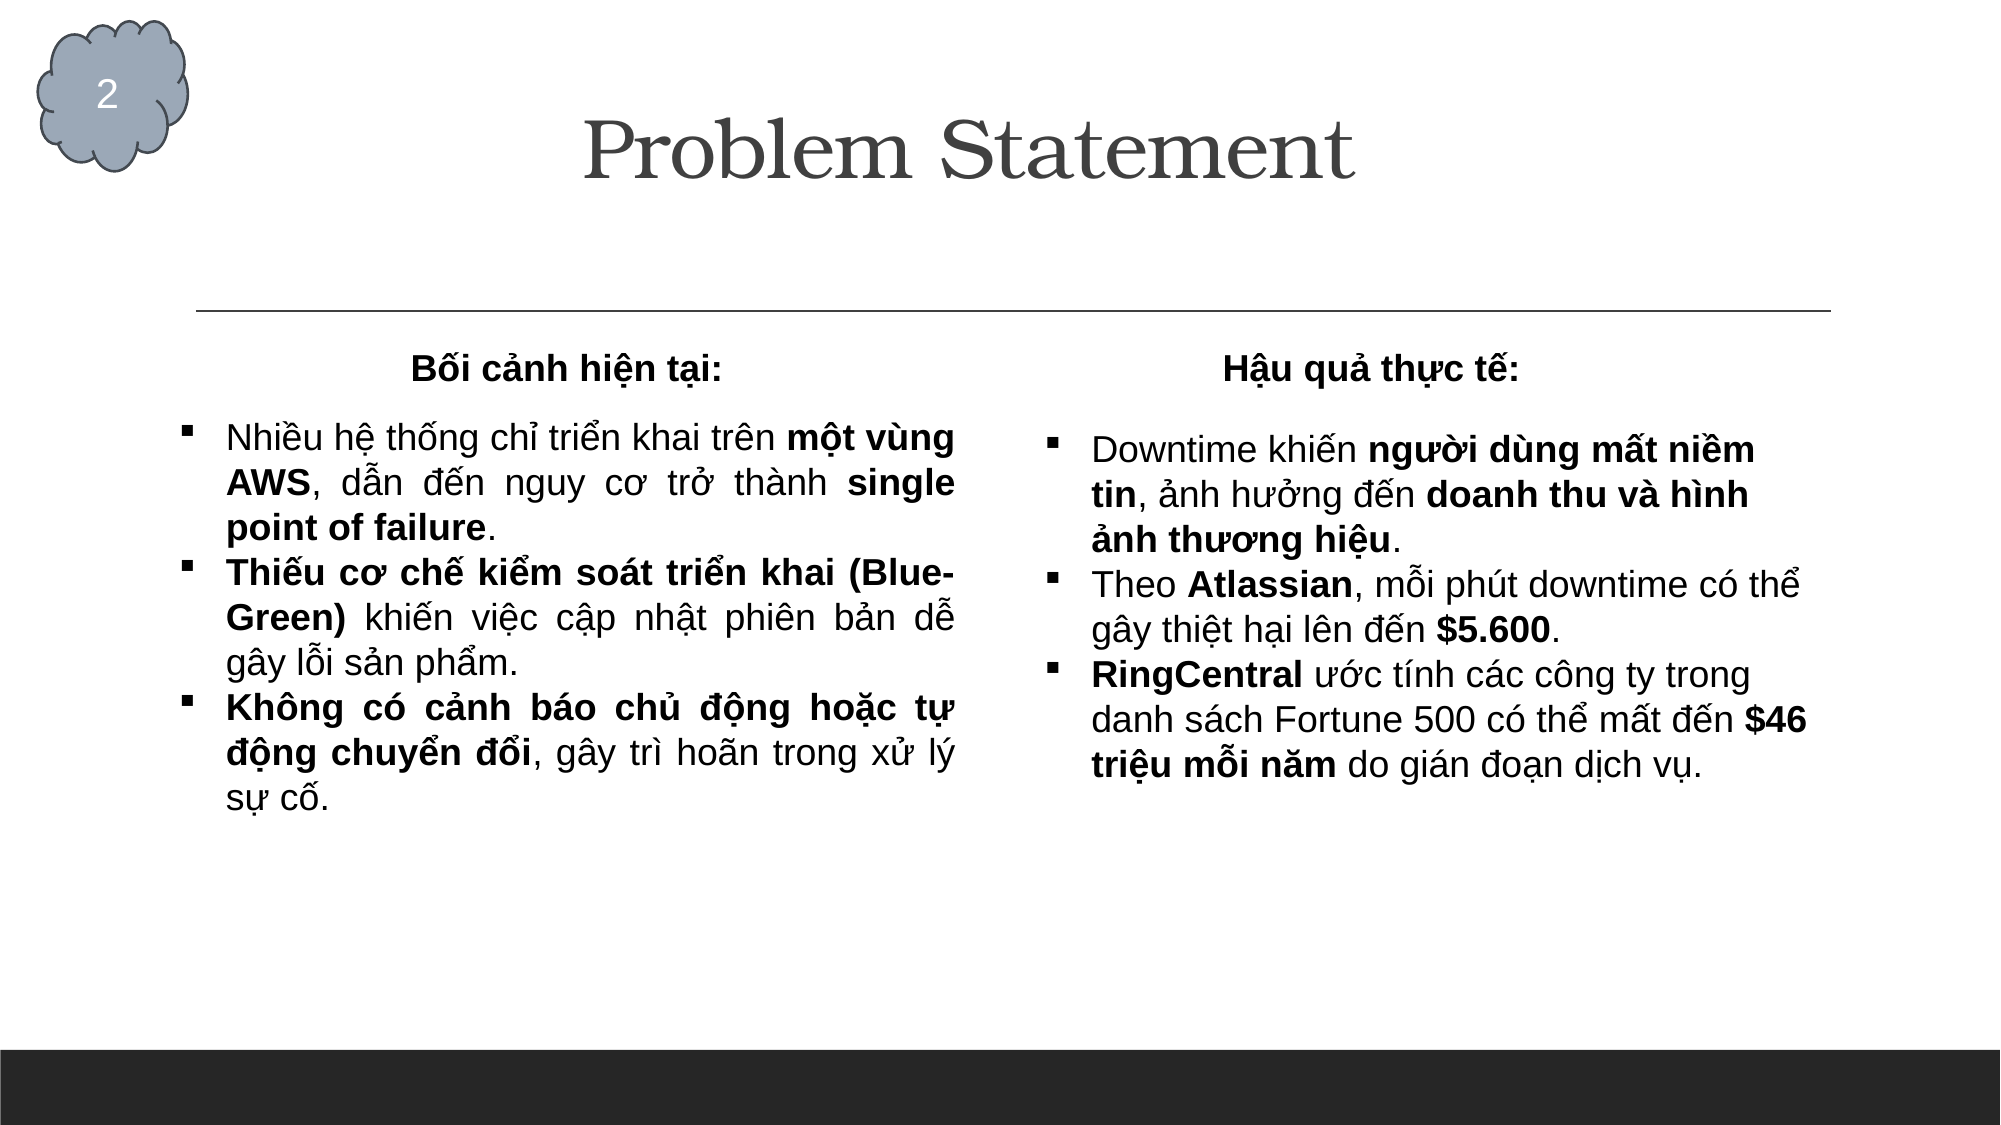

2
# Problem Statement
Bối cảnh hiện tại:
Hậu quả thực tế:
Nhiều hệ thống chỉ triển khai trên một vùng AWS, dẫn đến nguy cơ trở thành single point of failure.
Thiếu cơ chế kiểm soát triển khai (Blue-Green) khiến việc cập nhật phiên bản dễ gây lỗi sản phẩm.
Không có cảnh báo chủ động hoặc tự động chuyển đổi, gây trì hoãn trong xử lý sự cố.

Downtime khiến người dùng mất niềm tin, ảnh hưởng đến doanh thu và hình ảnh thương hiệu.
Theo Atlassian, mỗi phút downtime có thể gây thiệt hại lên đến $5.600.
RingCentral ước tính các công ty trong danh sách Fortune 500 có thể mất đến $46 triệu mỗi năm do gián đoạn dịch vụ.